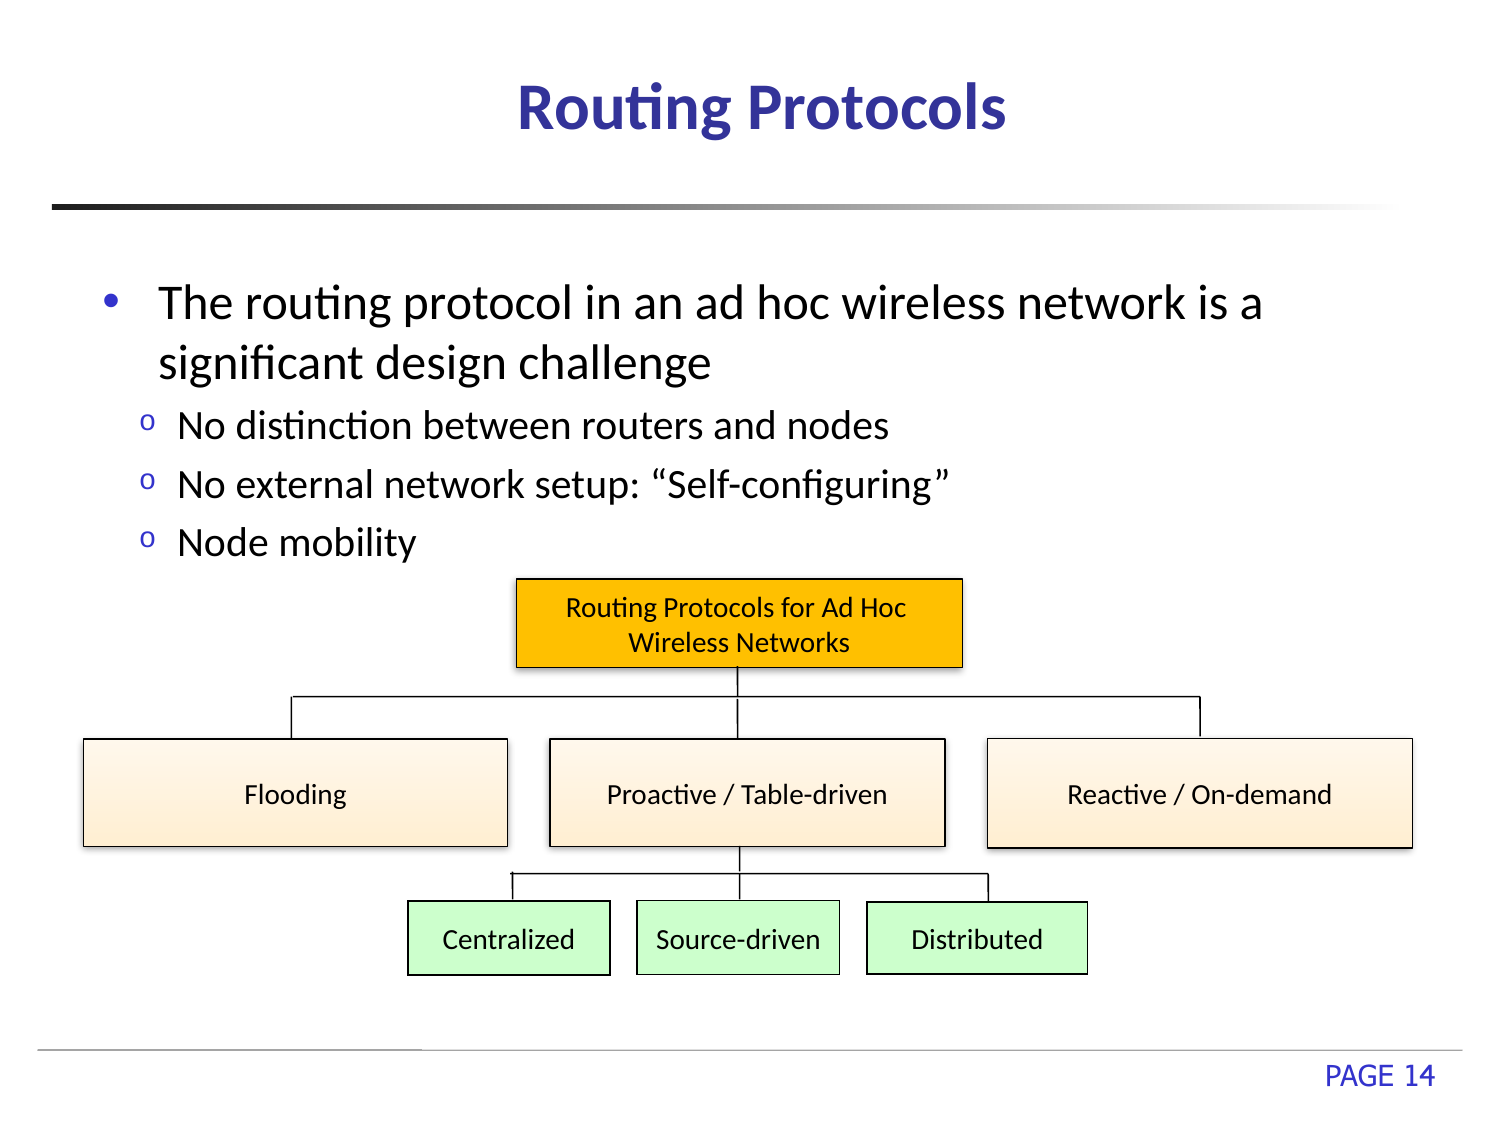

# Routing Protocols

The routing protocol in an ad hoc wireless network is a significant design challenge
No distinction between routers and nodes
No external network setup: “Self-configuring”
Node mobility

Routing Protocols for Ad Hoc
Wireless Networks

Proactive / Table-driven

Source-driven
Distributed
Reactive / On-demand
Flooding
Centralized